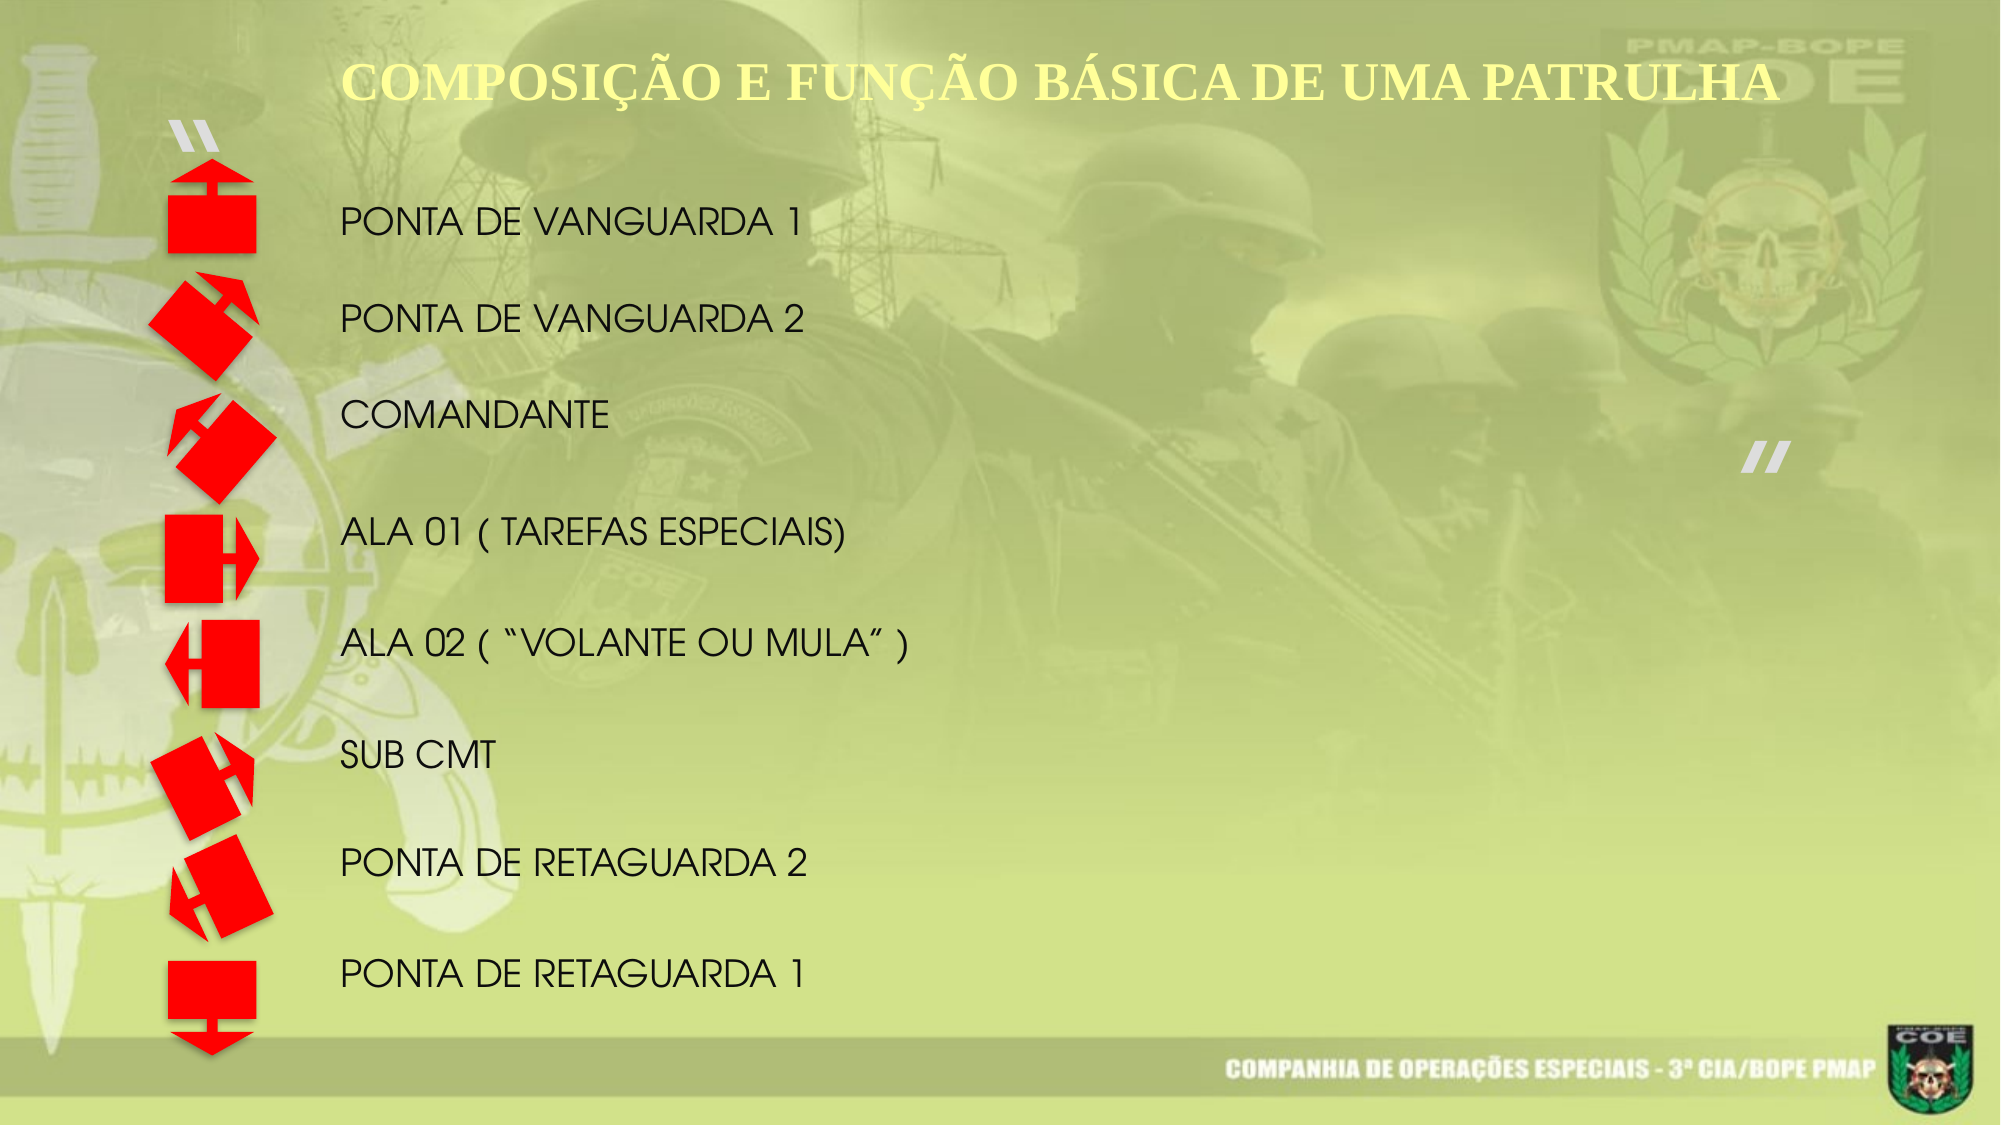

# Composição e função básica de uma patrulha

Ponta de Vanguarda 1

Ponta de Vanguarda 2

Comandante

ala 01 ( tarefas especiais)

Ala 02 ( “volante ou mula” )

Sub Cmt

Ponta de Retaguarda 2

Ponta de Retaguarda 1